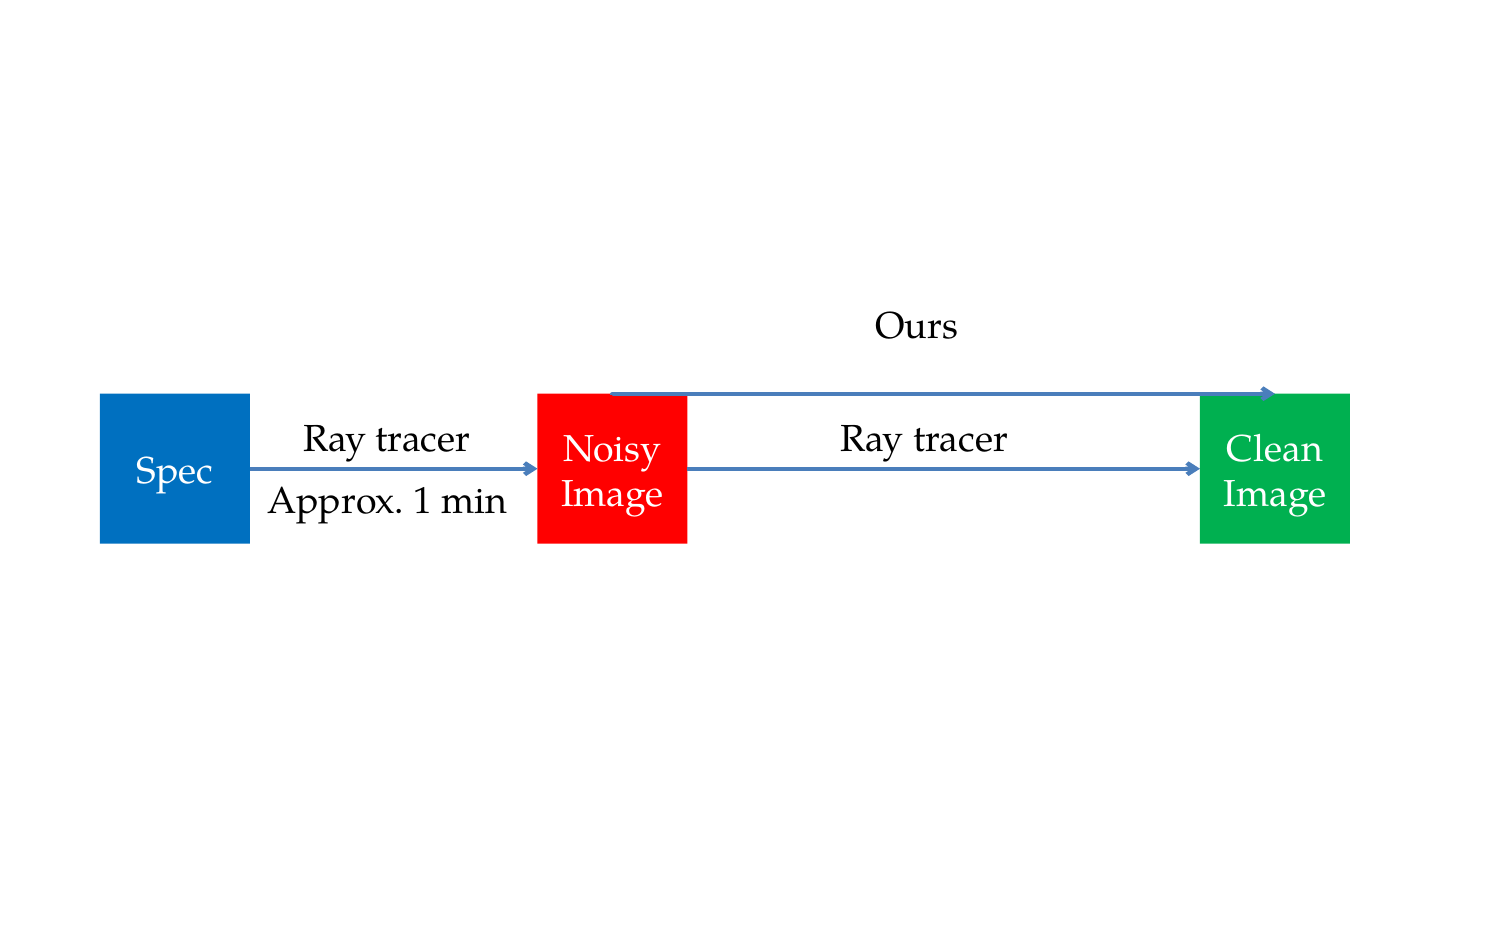

Ours
Spec
Noisy Image
Clean Image
Ray tracer
Ray tracer
Approx. 1 min